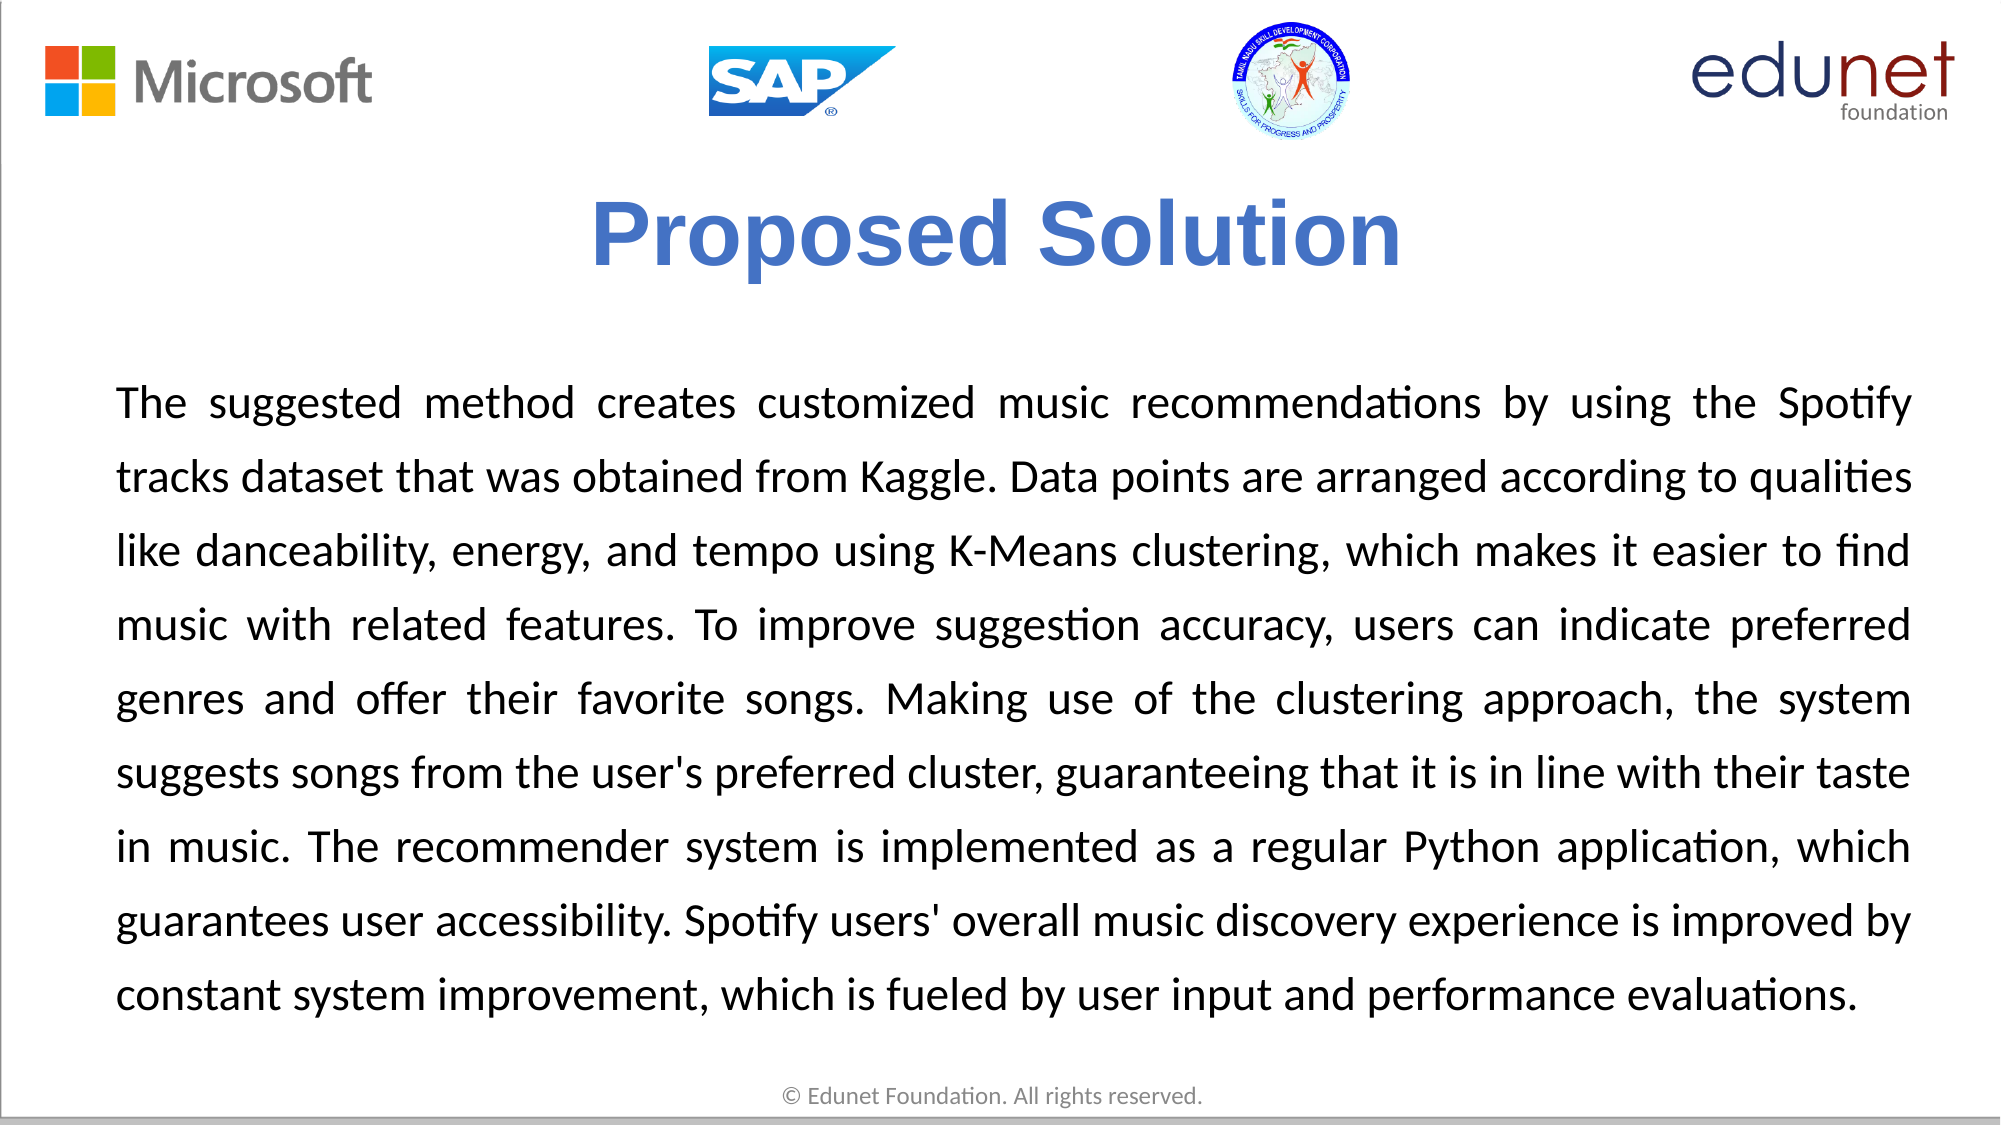

# Proposed Solution
The suggested method creates customized music recommendations by using the Spotify tracks dataset that was obtained from Kaggle. Data points are arranged according to qualities like danceability, energy, and tempo using K-Means clustering, which makes it easier to find music with related features. To improve suggestion accuracy, users can indicate preferred genres and offer their favorite songs. Making use of the clustering approach, the system suggests songs from the user's preferred cluster, guaranteeing that it is in line with their taste in music. The recommender system is implemented as a regular Python application, which guarantees user accessibility. Spotify users' overall music discovery experience is improved by constant system improvement, which is fueled by user input and performance evaluations.
© Edunet Foundation. All rights reserved.